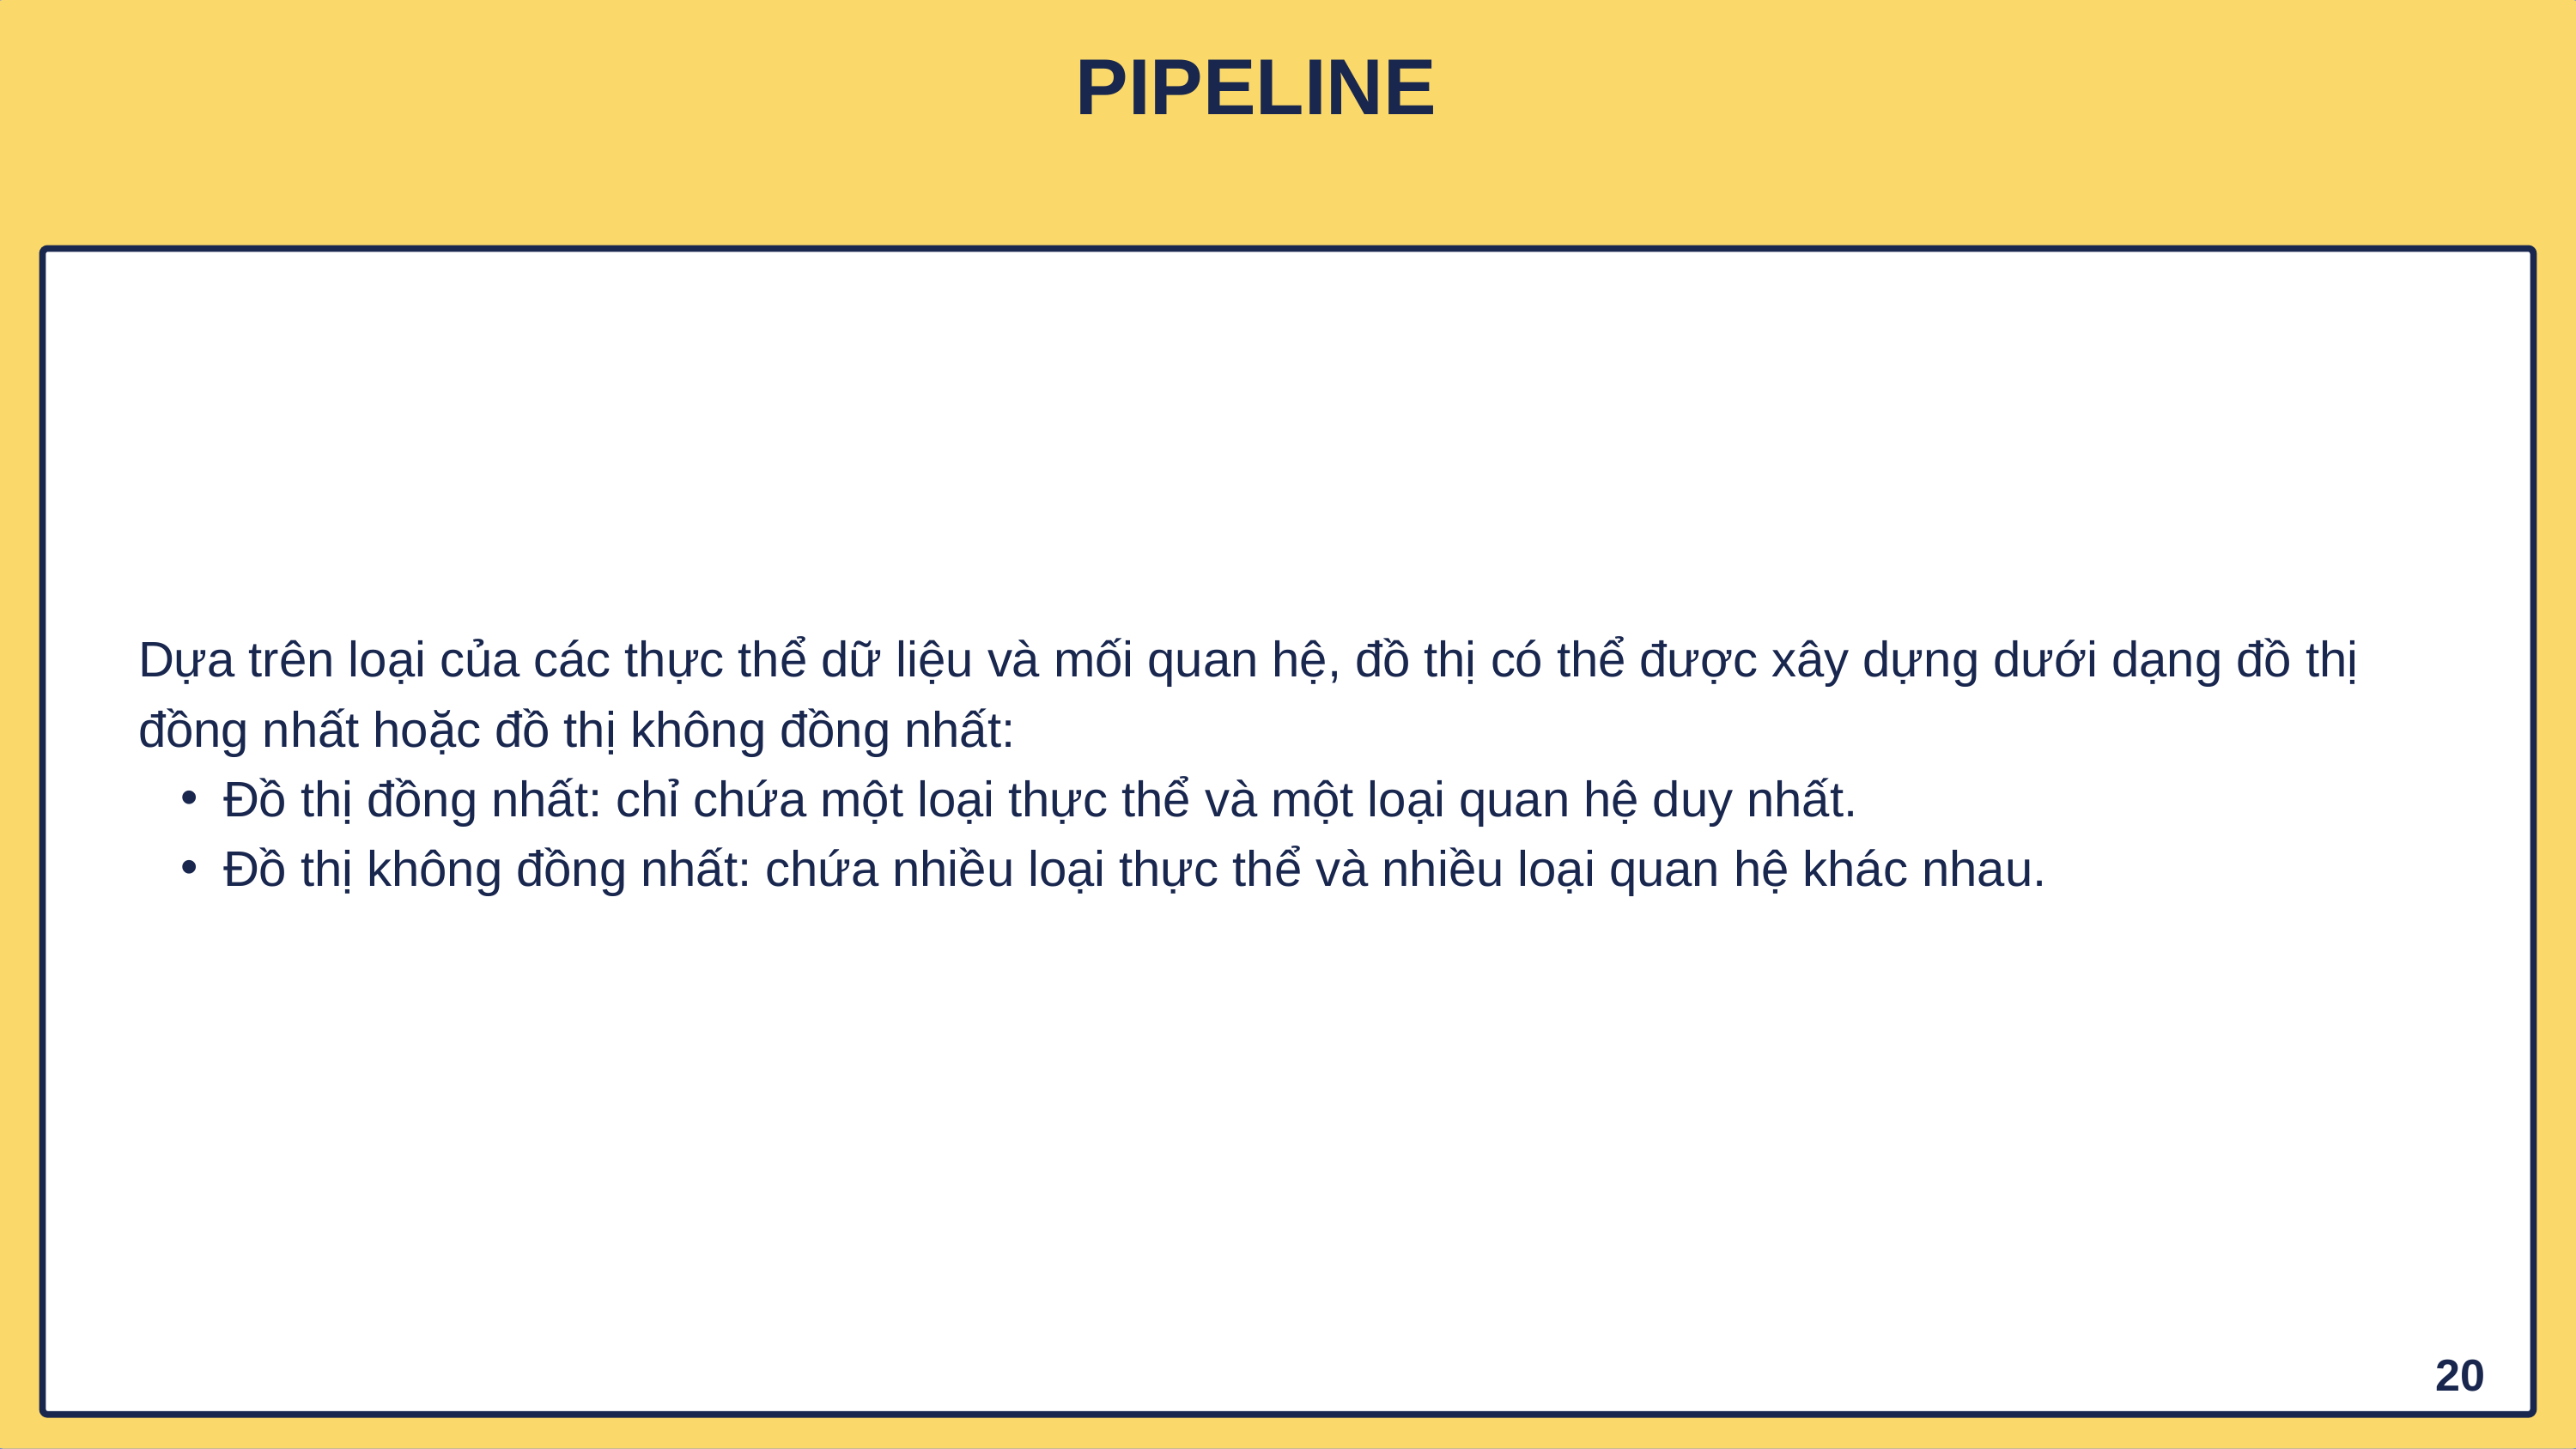

PIPELINE
Dựa trên loại của các thực thể dữ liệu và mối quan hệ, đồ thị có thể được xây dựng dưới dạng đồ thị đồng nhất hoặc đồ thị không đồng nhất:
Đồ thị đồng nhất: chỉ chứa một loại thực thể và một loại quan hệ duy nhất.
Đồ thị không đồng nhất: chứa nhiều loại thực thể và nhiều loại quan hệ khác nhau.

20